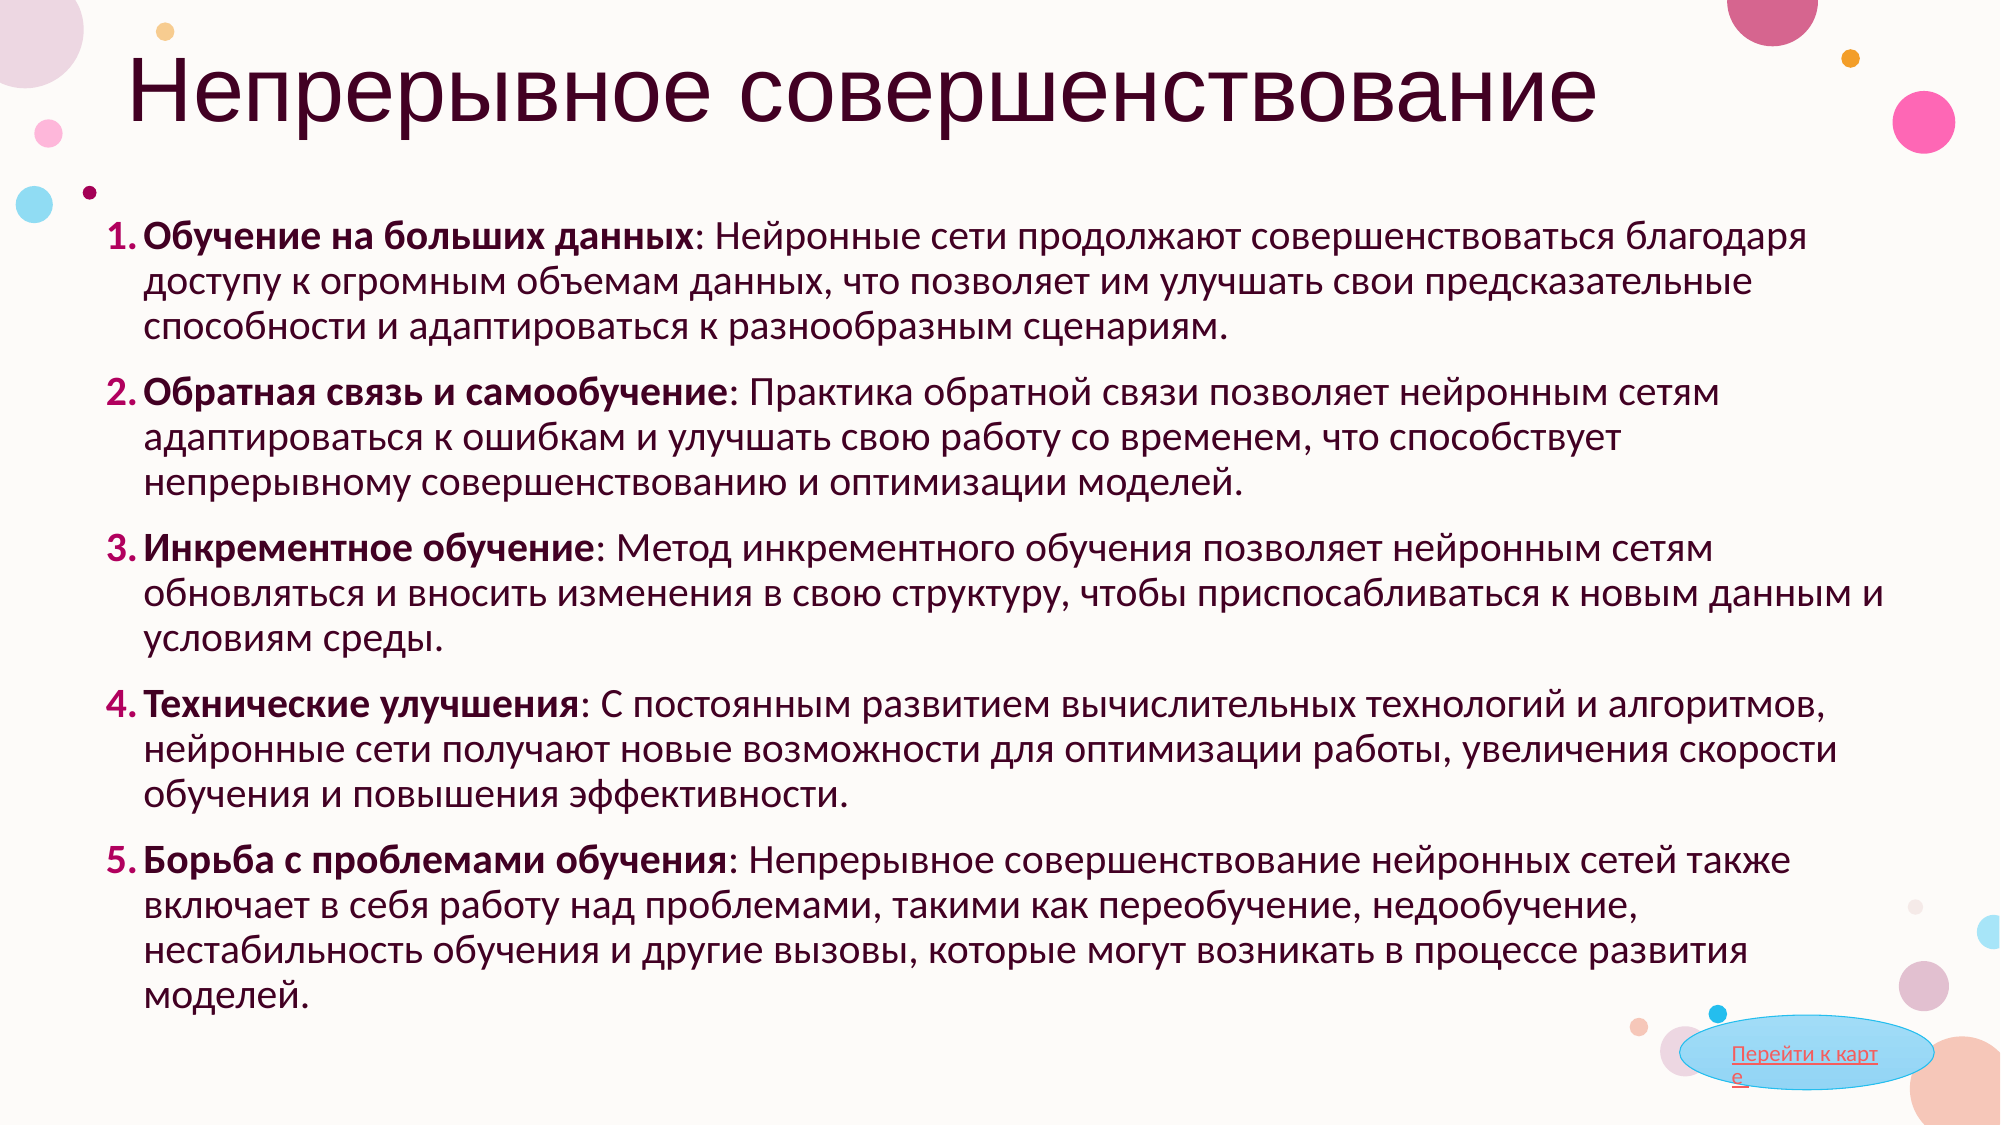

# Непрерывное совершенствование
Обучение на больших данных: Нейронные сети продолжают совершенствоваться благодаря доступу к огромным объемам данных, что позволяет им улучшать свои предсказательные способности и адаптироваться к разнообразным сценариям.
Обратная связь и самообучение: Практика обратной связи позволяет нейронным сетям адаптироваться к ошибкам и улучшать свою работу со временем, что способствует непрерывному совершенствованию и оптимизации моделей.
Инкрементное обучение: Метод инкрементного обучения позволяет нейронным сетям обновляться и вносить изменения в свою структуру, чтобы приспосабливаться к новым данным и условиям среды.
Технические улучшения: С постоянным развитием вычислительных технологий и алгоритмов, нейронные сети получают новые возможности для оптимизации работы, увеличения скорости обучения и повышения эффективности.
Борьба с проблемами обучения: Непрерывное совершенствование нейронных сетей также включает в себя работу над проблемами, такими как переобучение, недообучение, нестабильность обучения и другие вызовы, которые могут возникать в процессе развития моделей.

Перейти к карте